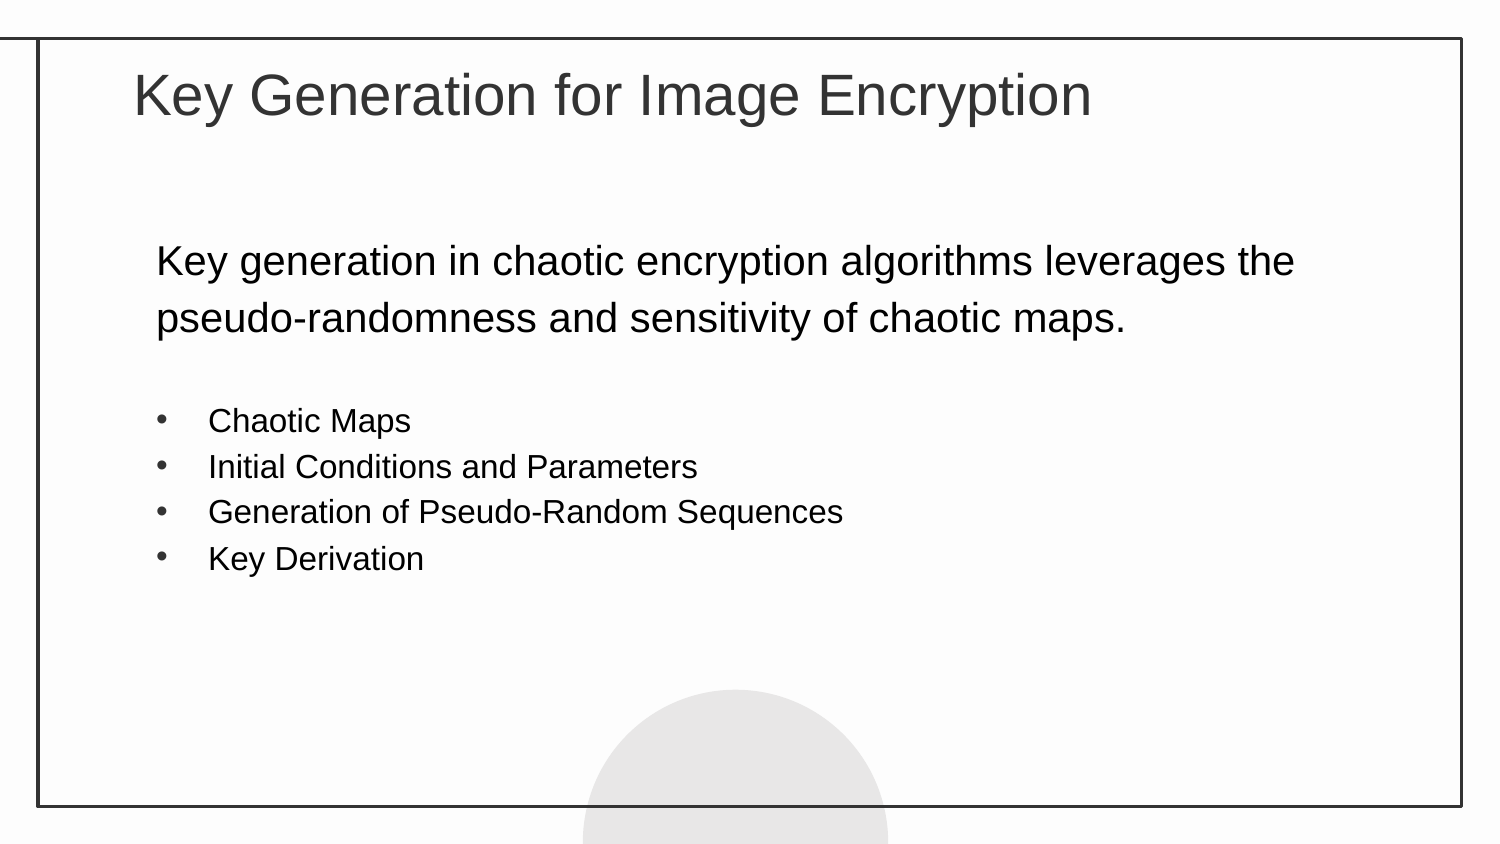

# Key Generation for Image Encryption
Key generation in chaotic encryption algorithms leverages the pseudo-randomness and sensitivity of chaotic maps.
Chaotic Maps
Initial Conditions and Parameters
Generation of Pseudo-Random Sequences
Key Derivation